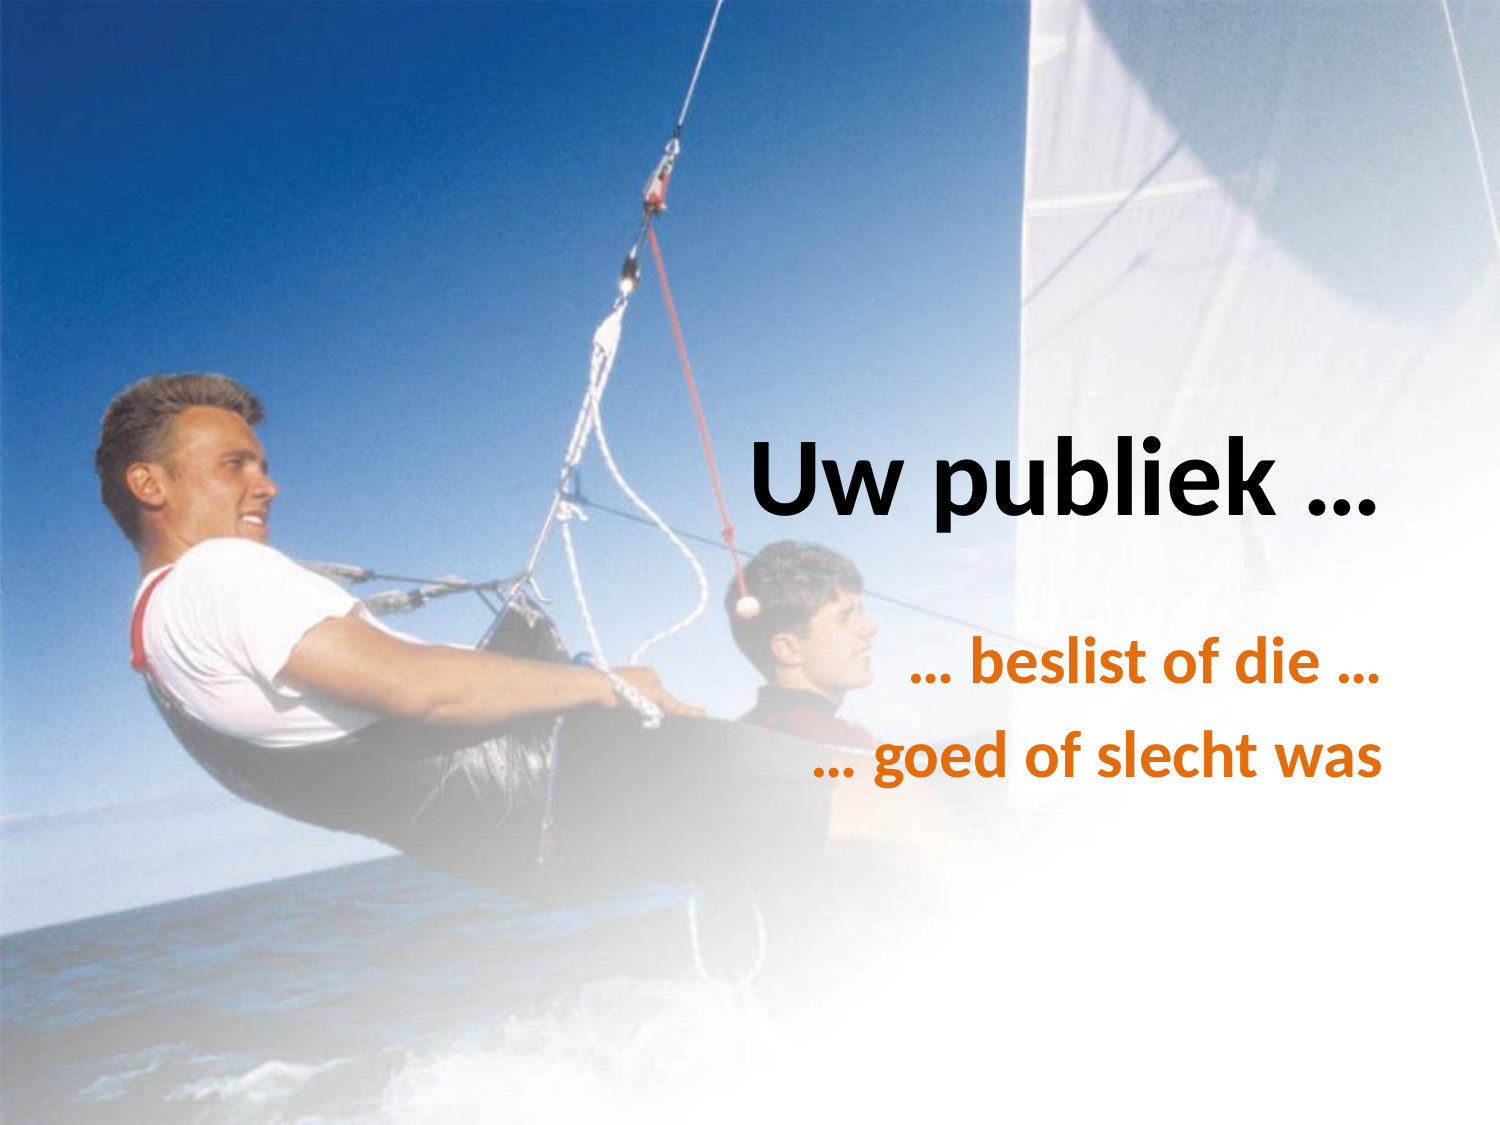

# Uw publiek …
… beslist of die …
… goed of slecht was